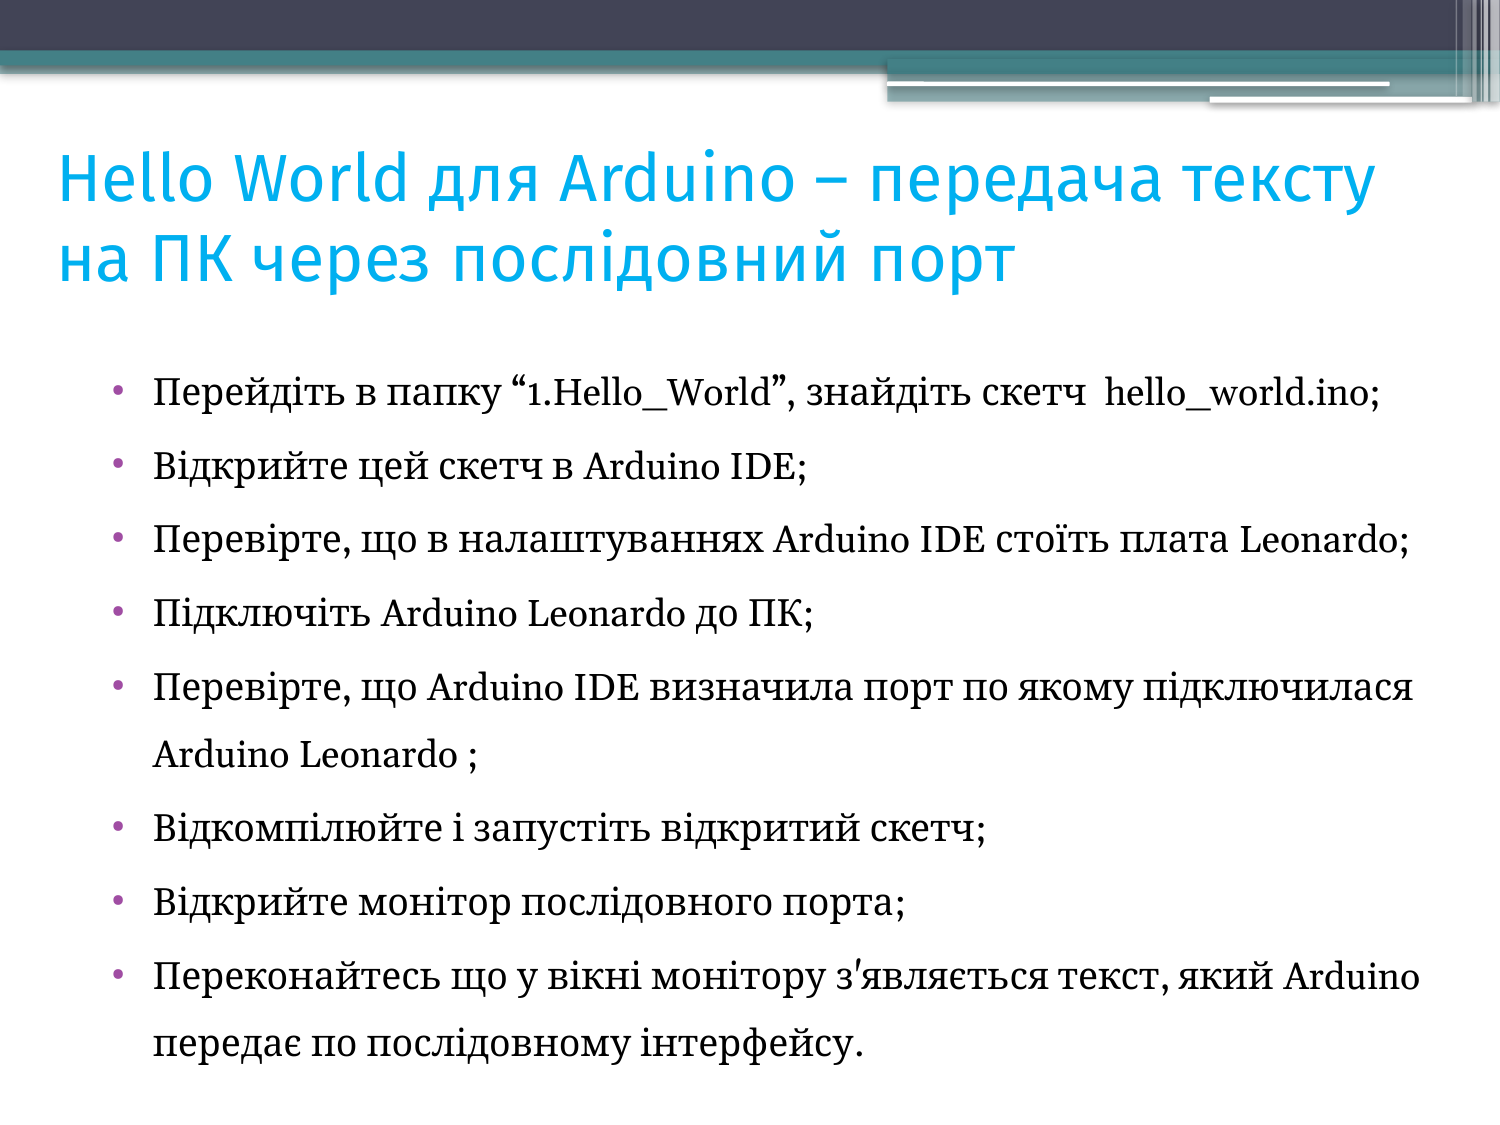

# Hello World для Arduino – передача тексту на ПК через послідовний порт

Перейдіть в папку “1.Hello_World”, знайдіть скетч  hello_world.ino;
Відкрийте цей скетч в Arduino IDE;
Перевірте, що в налаштуваннях Arduino IDE стоїть плата Leonardo;
Підключіть Arduino Leonardo до ПК;
Перевірте, що Arduino IDE визначила порт по якому підключилася Arduino Leonardo ;
Відкомпілюйте і запустіть відкритий скетч;
Відкрийте монітор послідовного порта;
Переконайтесь що у вікні монітору з'являється текст, який Arduino передає по послідовному інтерфейсу.